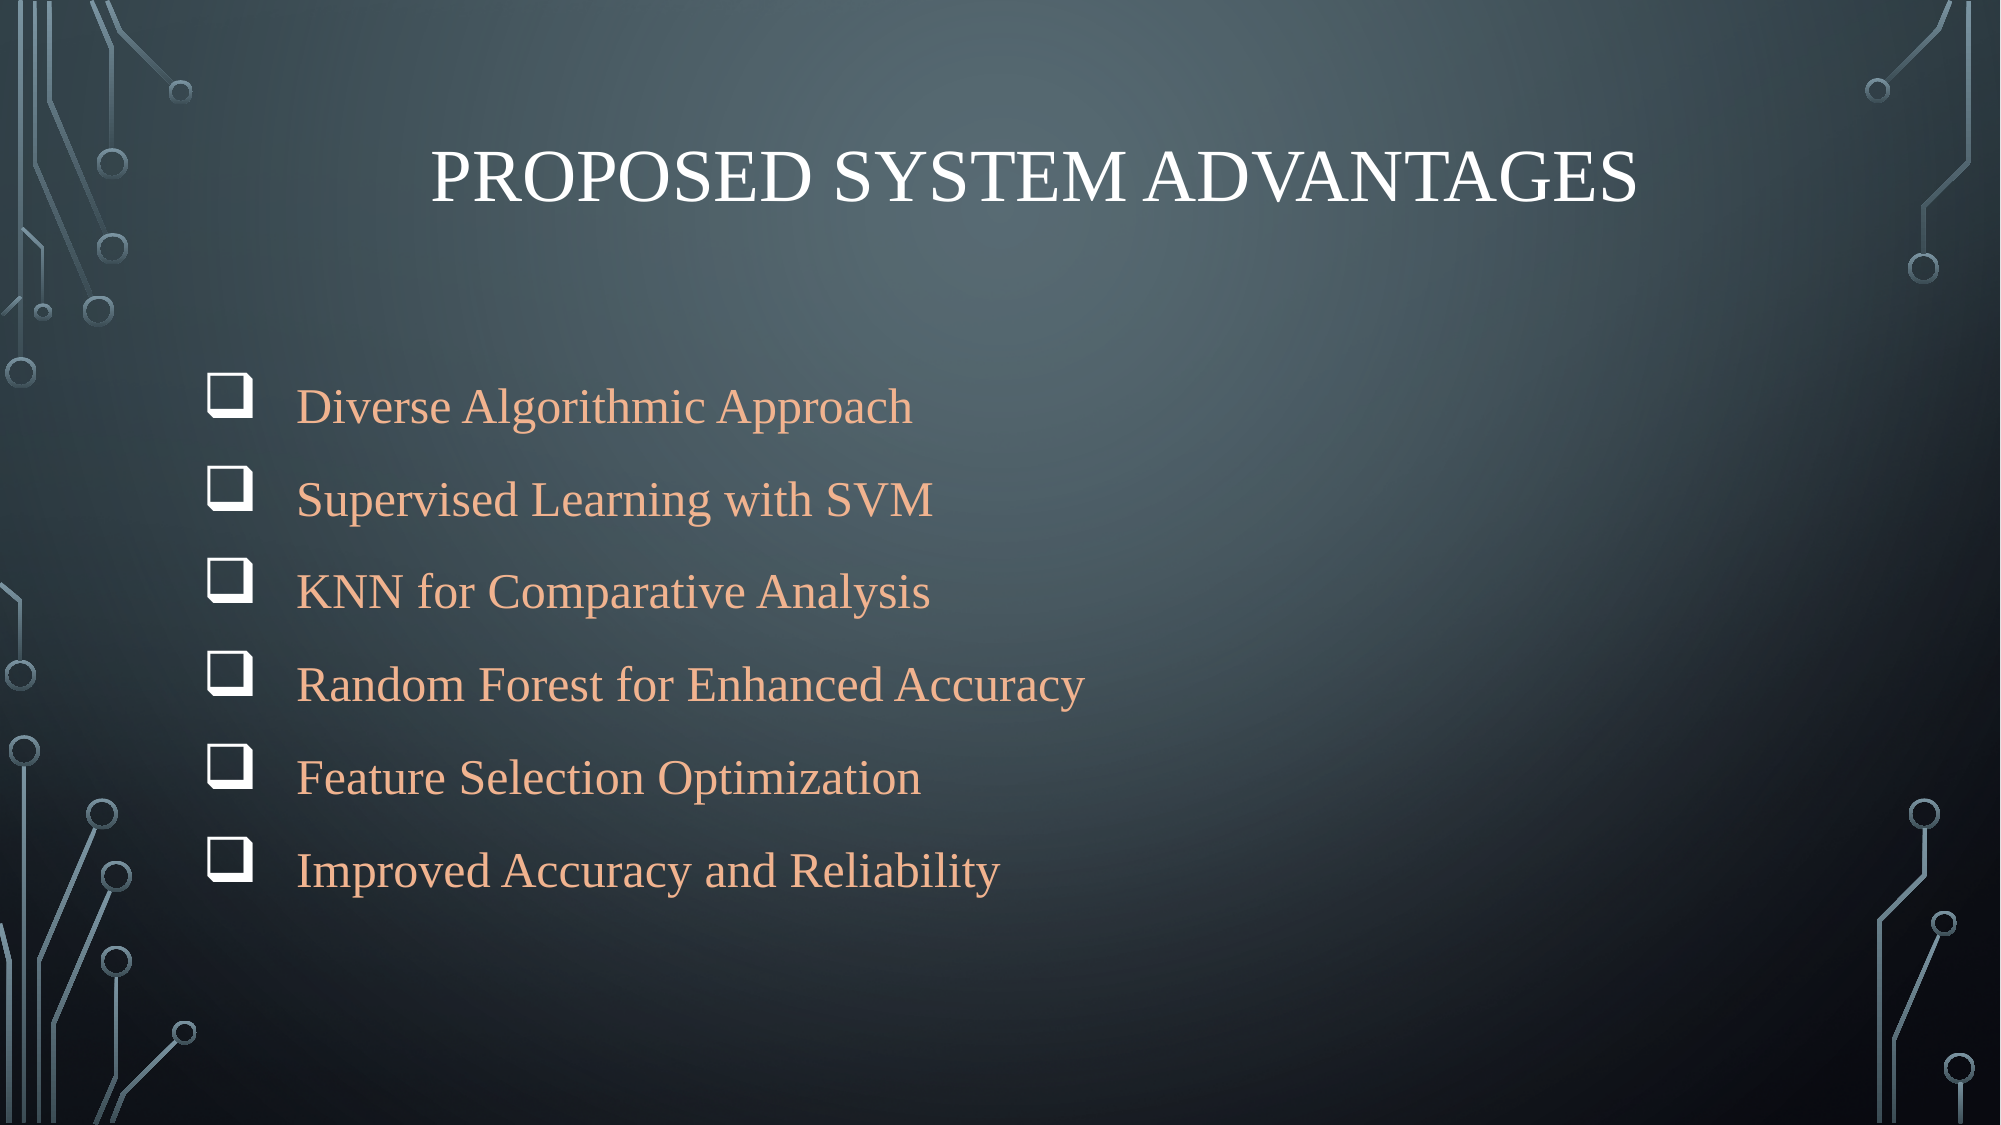

# PROPOSED SYSTEM ADVANTAGES
   Diverse Algorithmic Approach
   Supervised Learning with SVM
   KNN for Comparative Analysis
   Random Forest for Enhanced Accuracy
   Feature Selection Optimization
   Improved Accuracy and Reliability